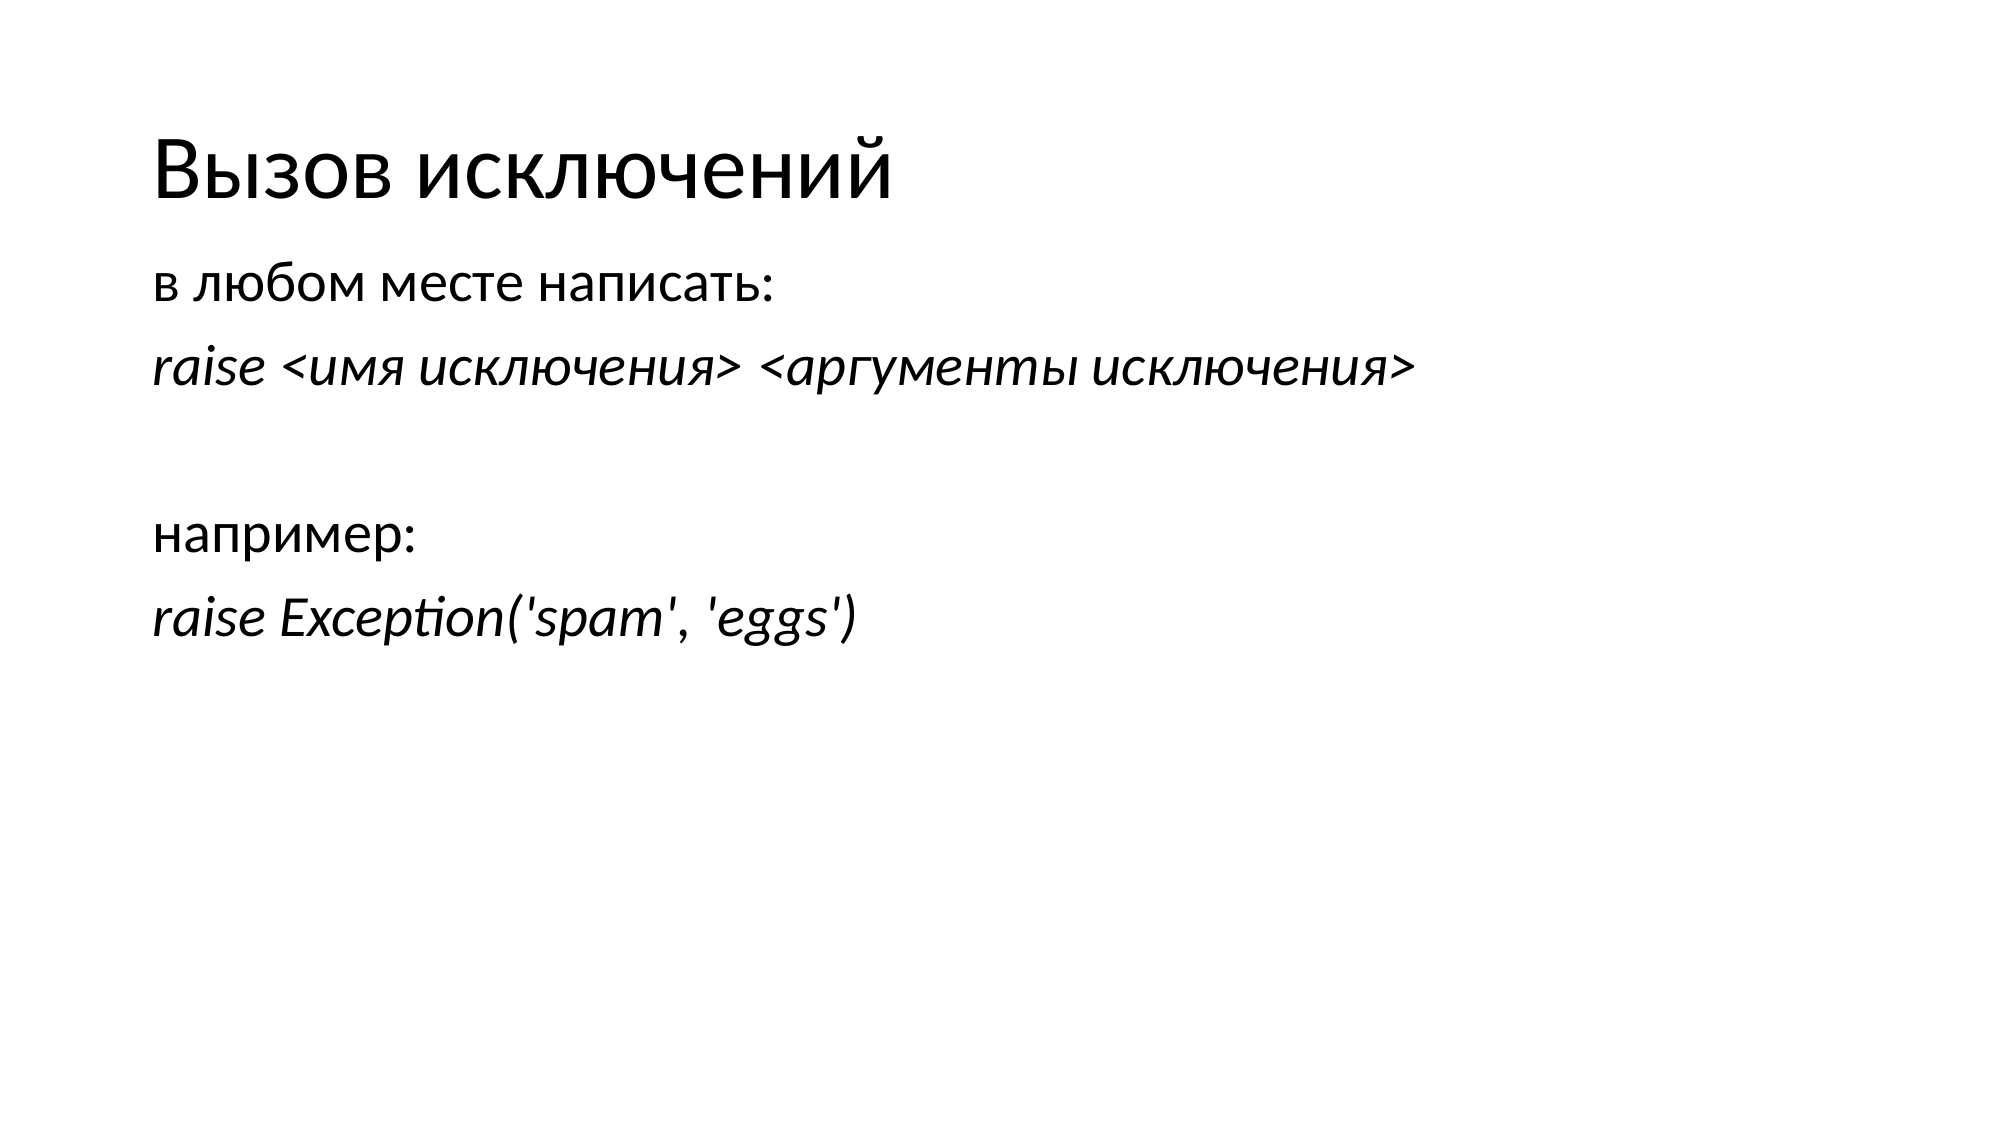

# Вызов исключений
в любом месте написать:
raise <имя исключения> <аргументы исключения>

например:
raise Exception('spam', 'eggs')